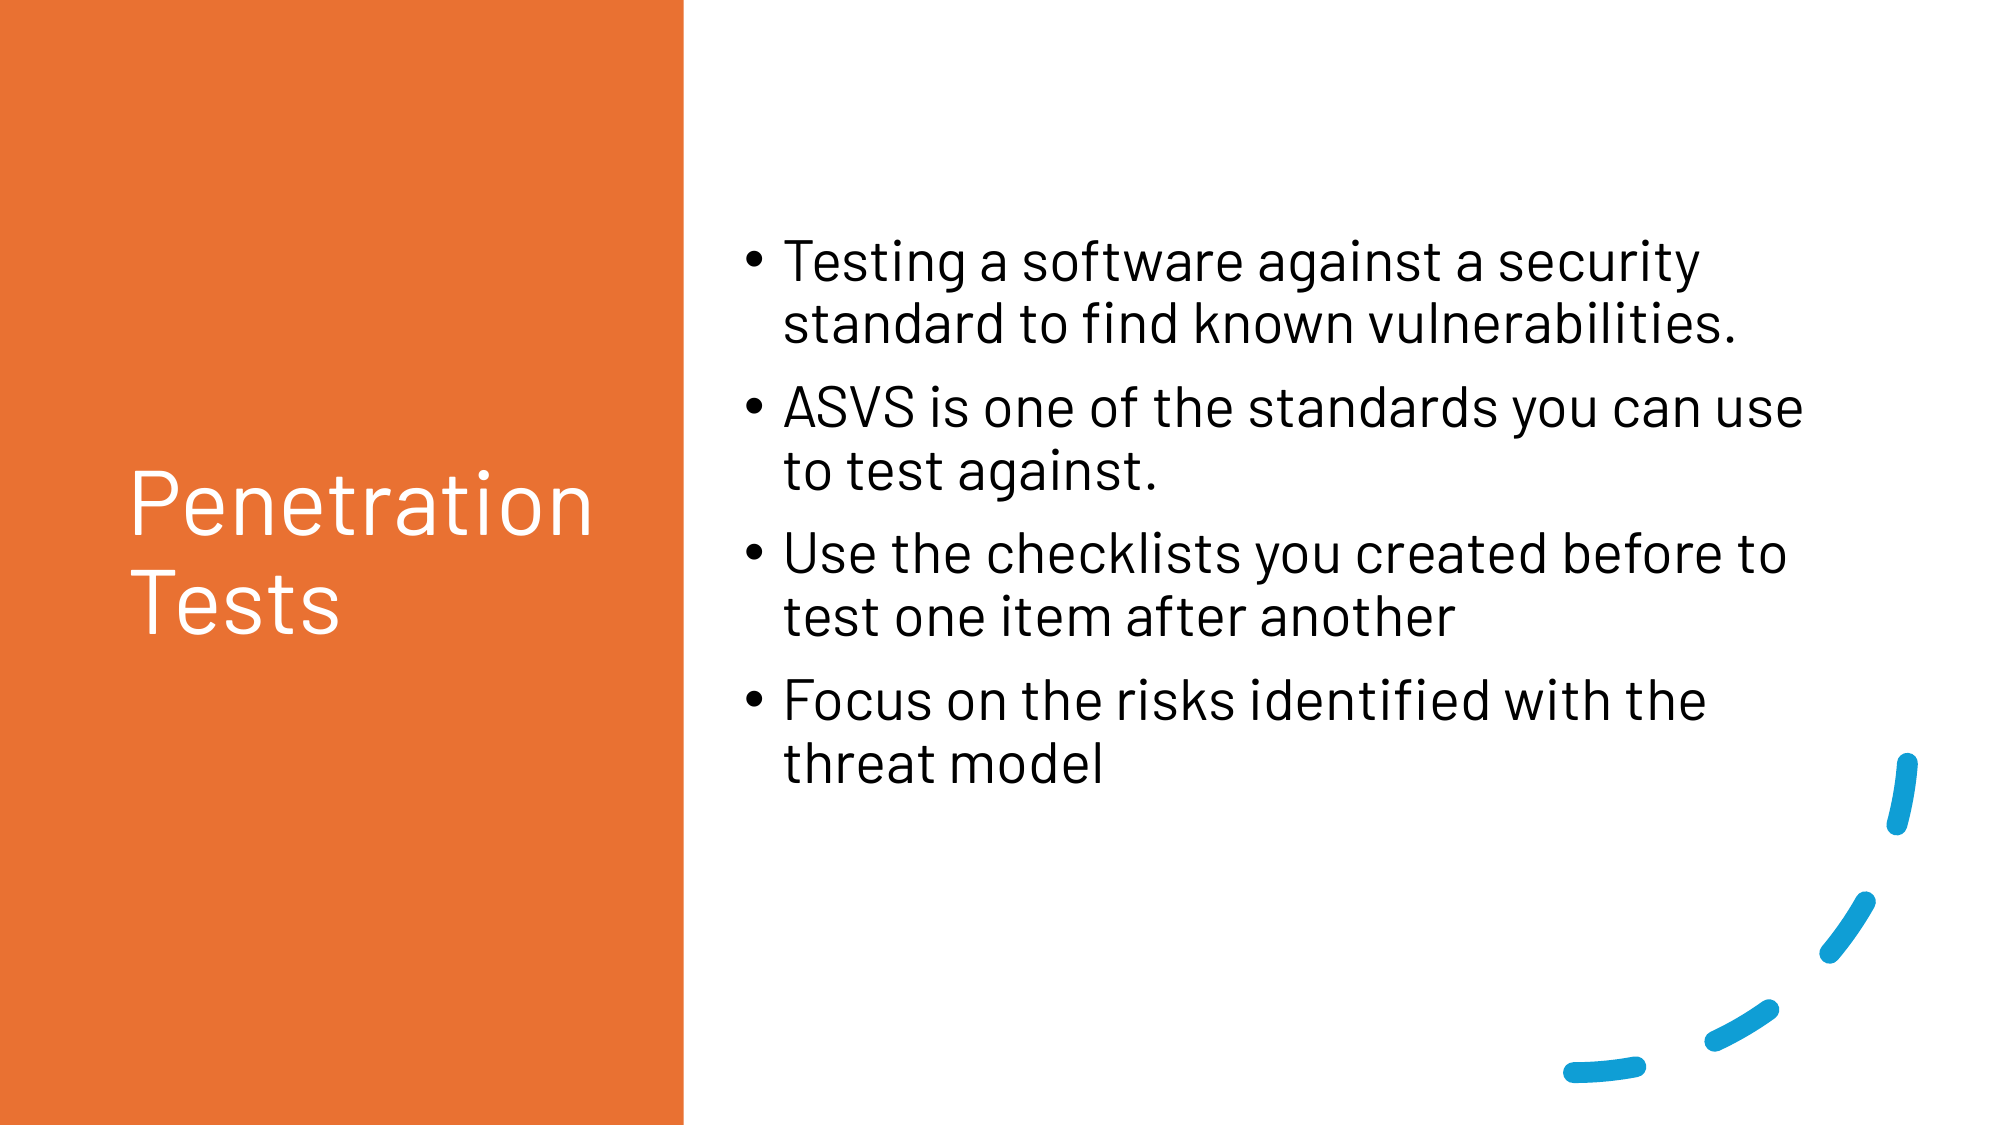

# Penetration Tests
Testing a software against a security standard to find known vulnerabilities.
ASVS is one of the standards you can use to test against.
Use the checklists you created before to test one item after another
Focus on the risks identified with the threat model